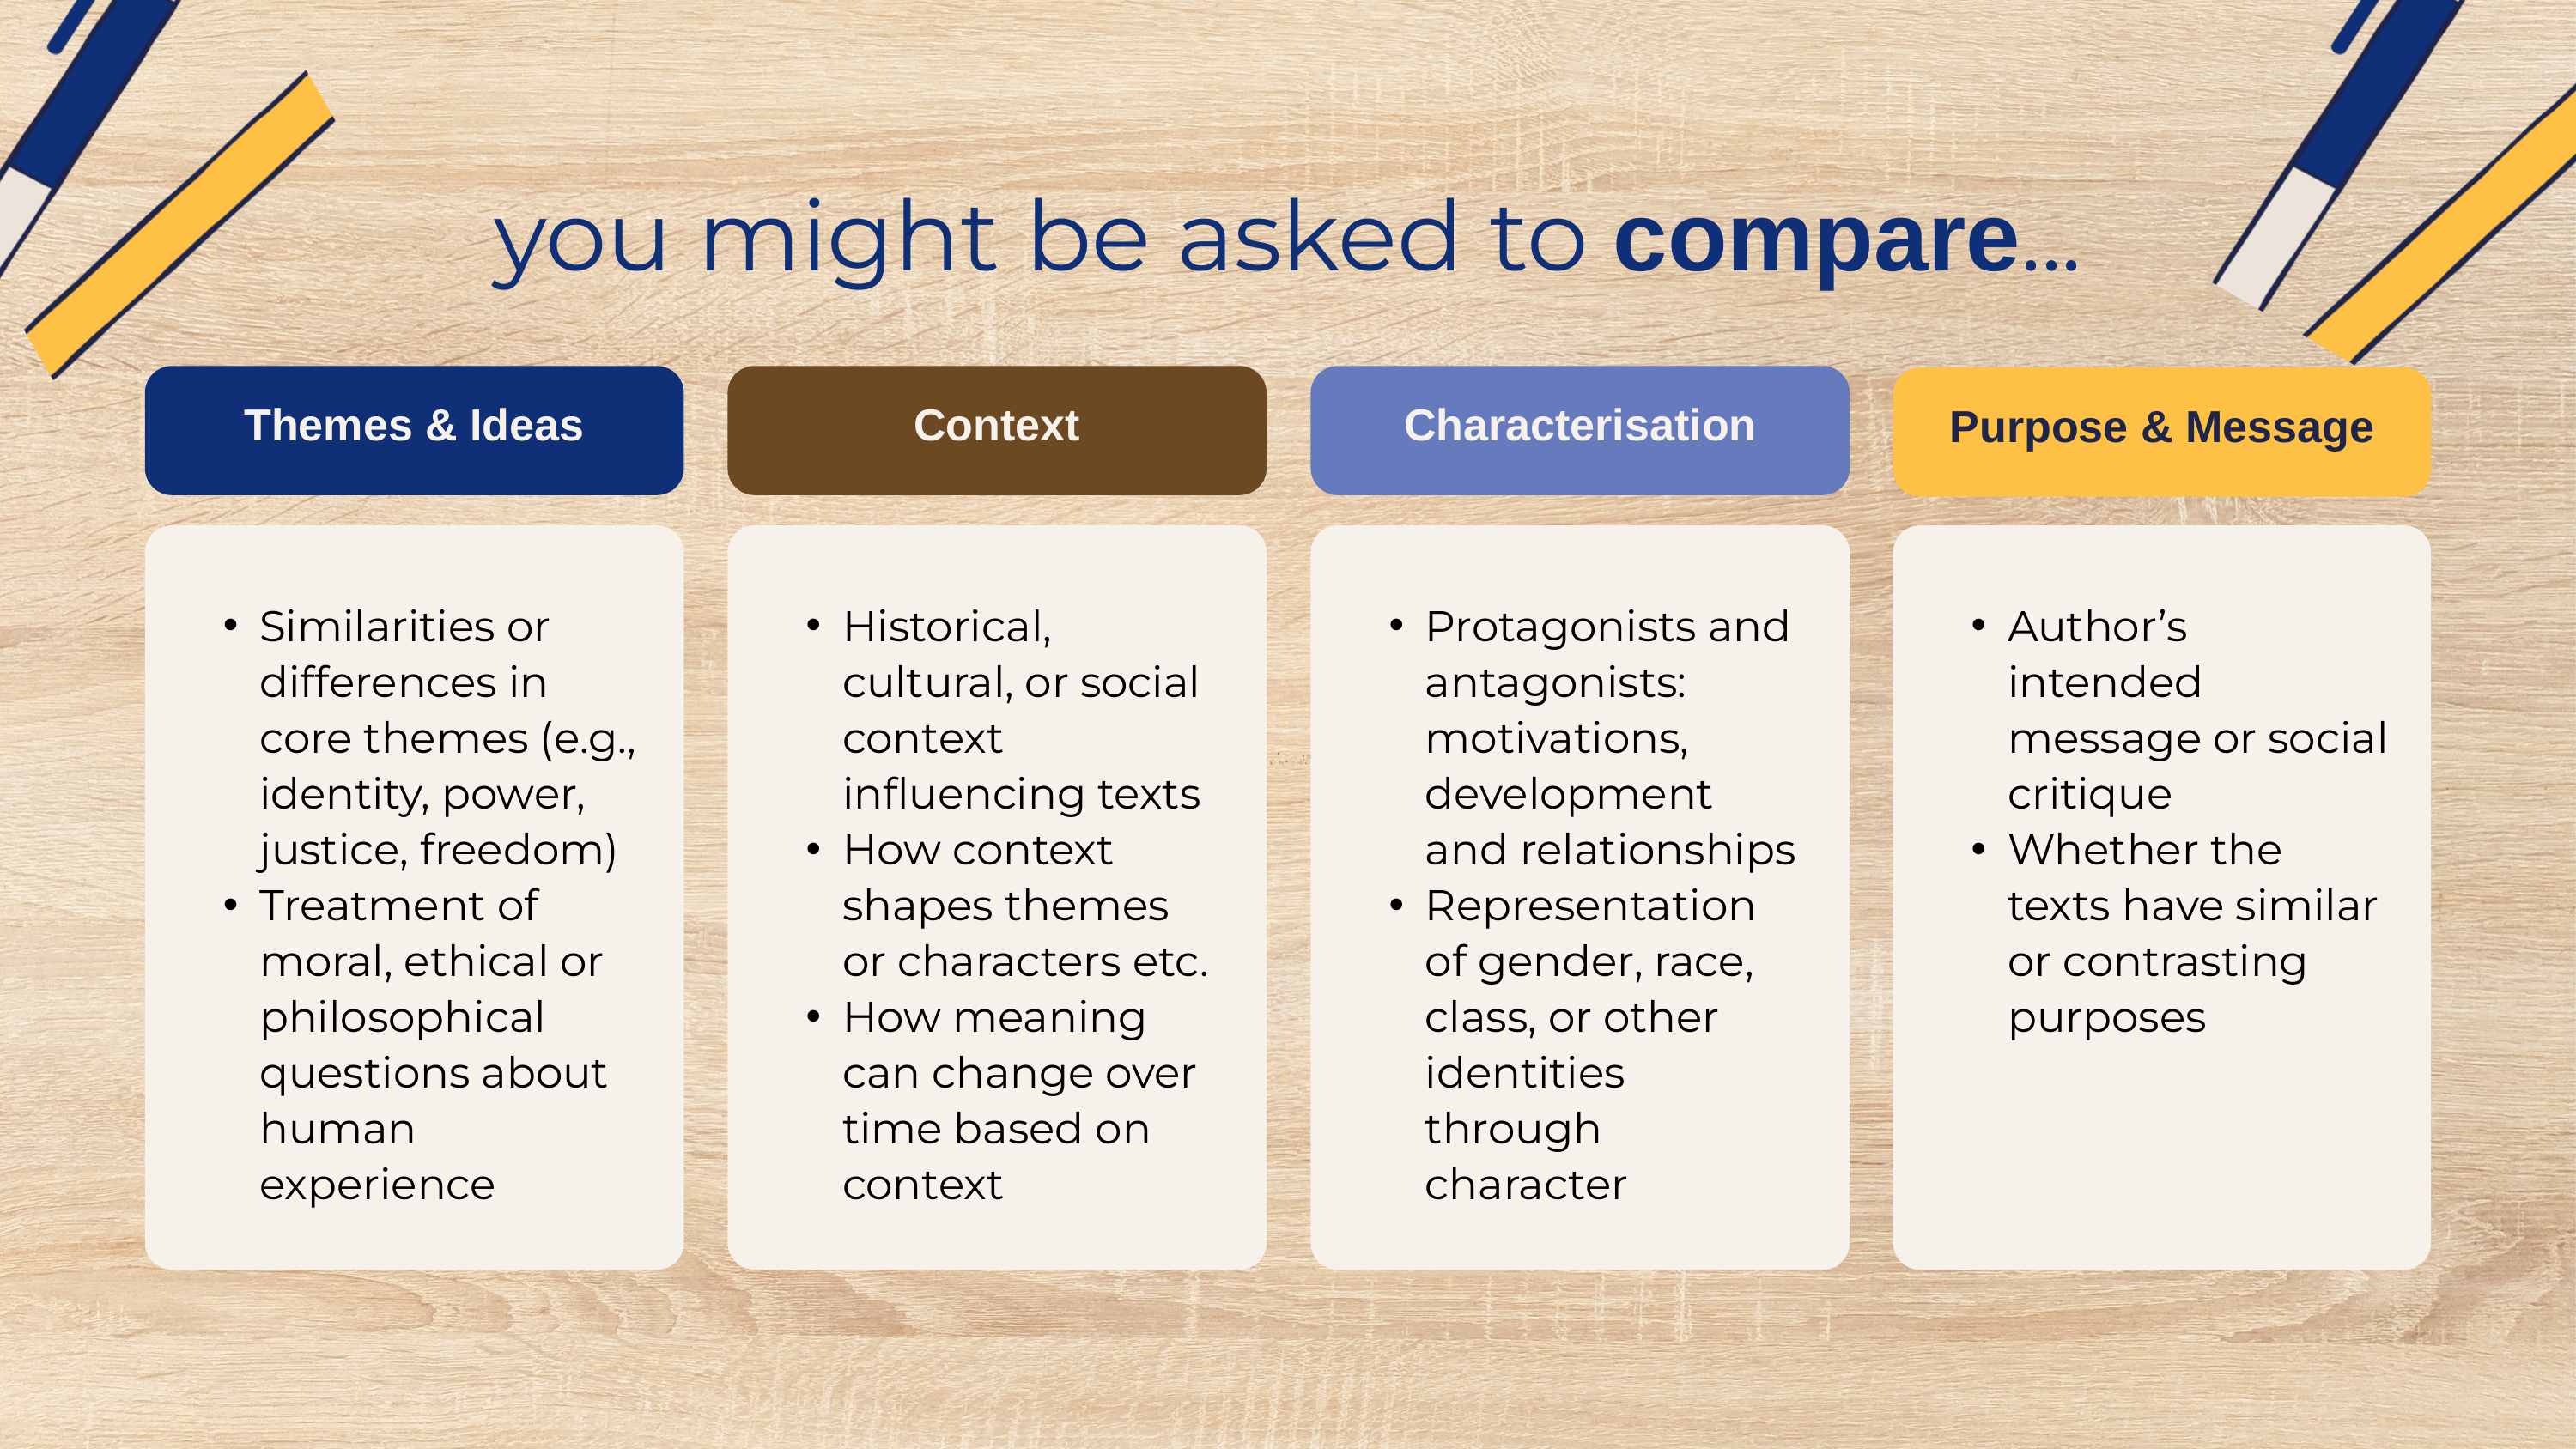

you might be asked to compare...

Themes & Ideas
Context
Characterisation
Purpose & Message

Similarities or differences in core themes (e.g., identity, power, justice, freedom)
Treatment of moral, ethical or philosophical questions about human experience
Historical, cultural, or social context influencing texts
How context shapes themes or characters etc.
How meaning can change over time based on context
Protagonists and antagonists: motivations, development and relationships
Representation of gender, race, class, or other identities through character
Author’s intended message or social critique
Whether the texts have similar or contrasting purposes